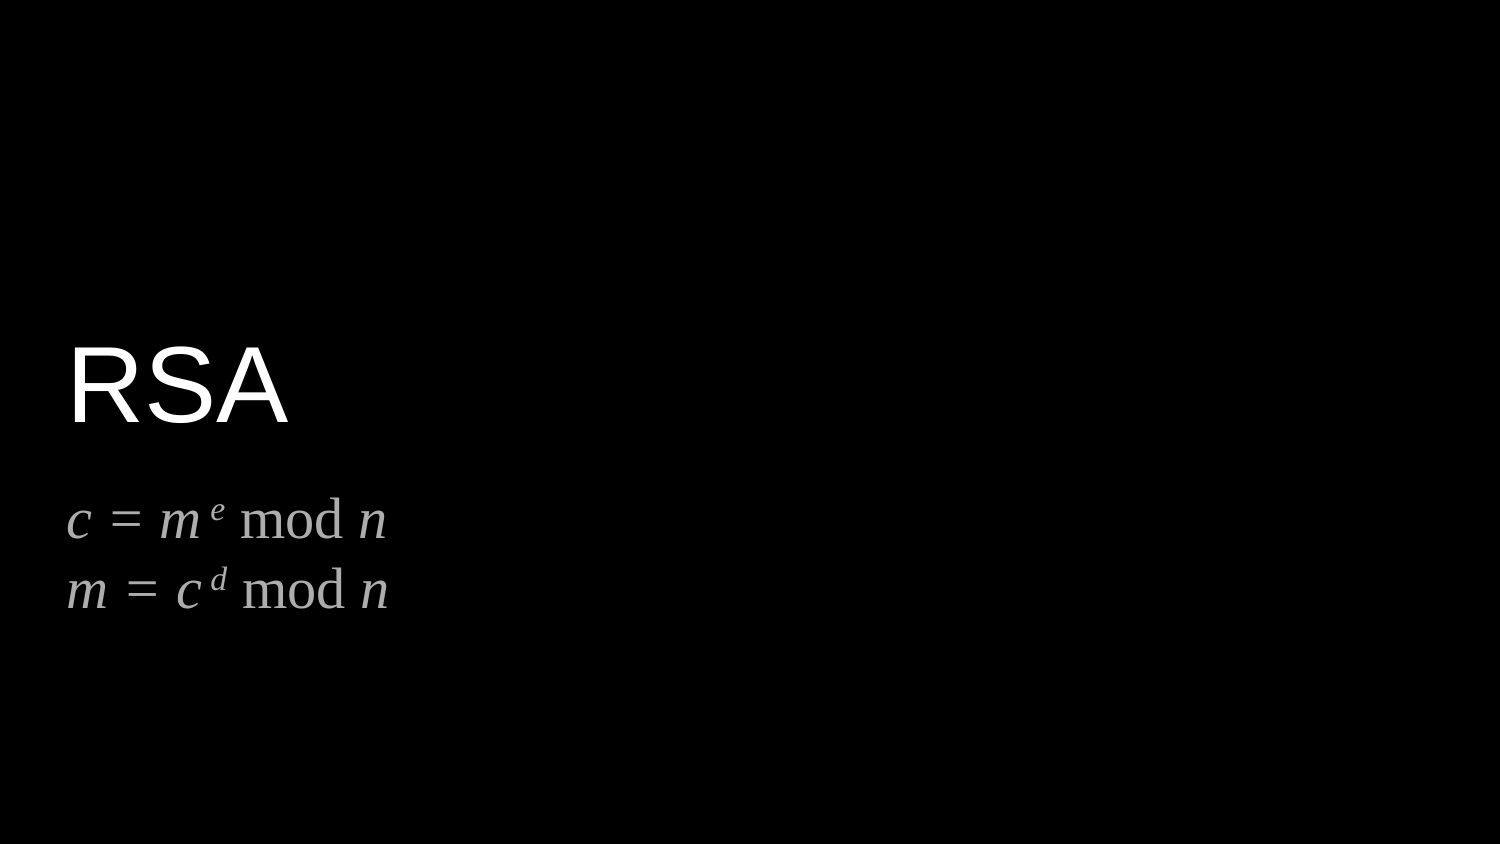

# RSA
c = m e mod n
m = c d mod n